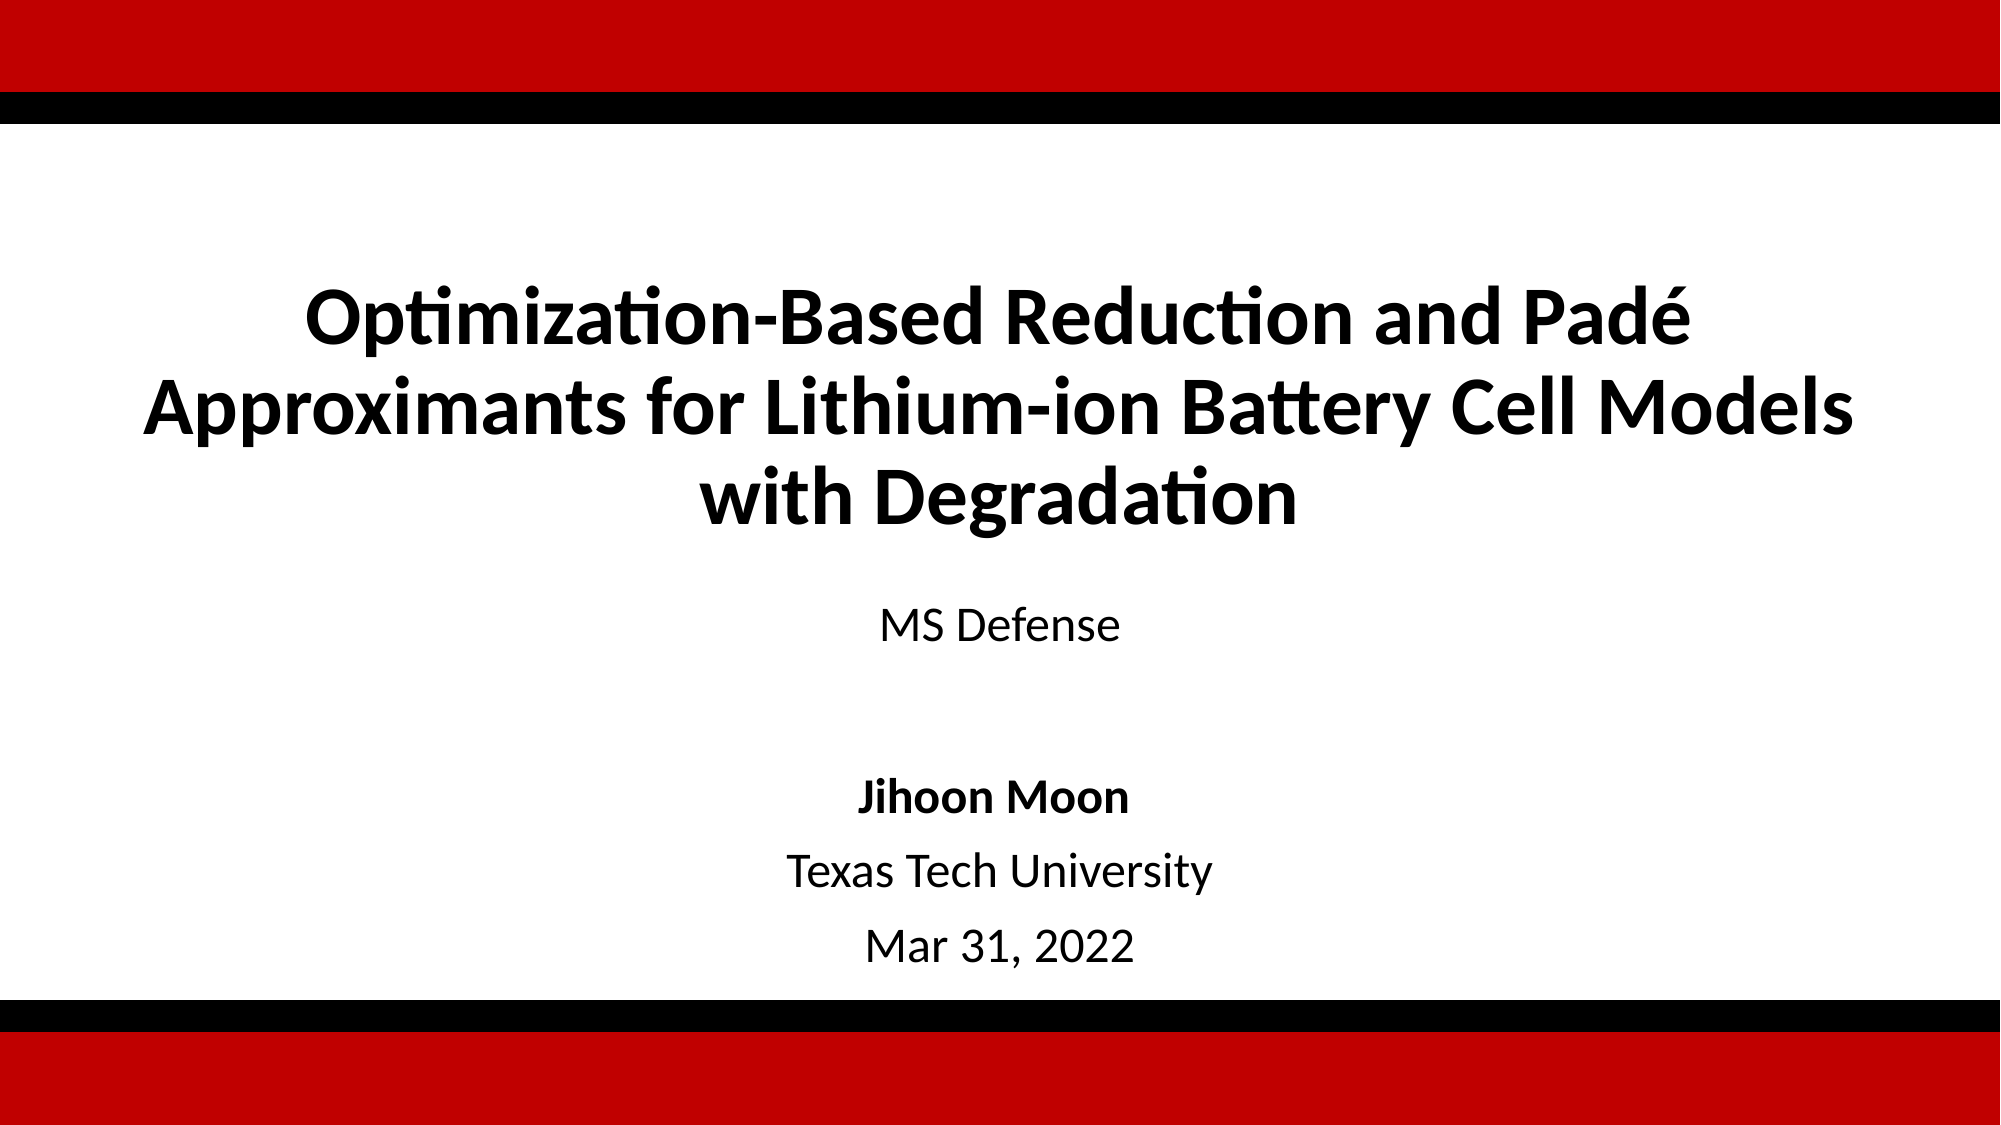

# Optimization-Based Reduction and Padé Approximants for Lithium-ion Battery Cell Models with Degradation
MS Defense

Jihoon Moon
Texas Tech University
Mar 31, 2022